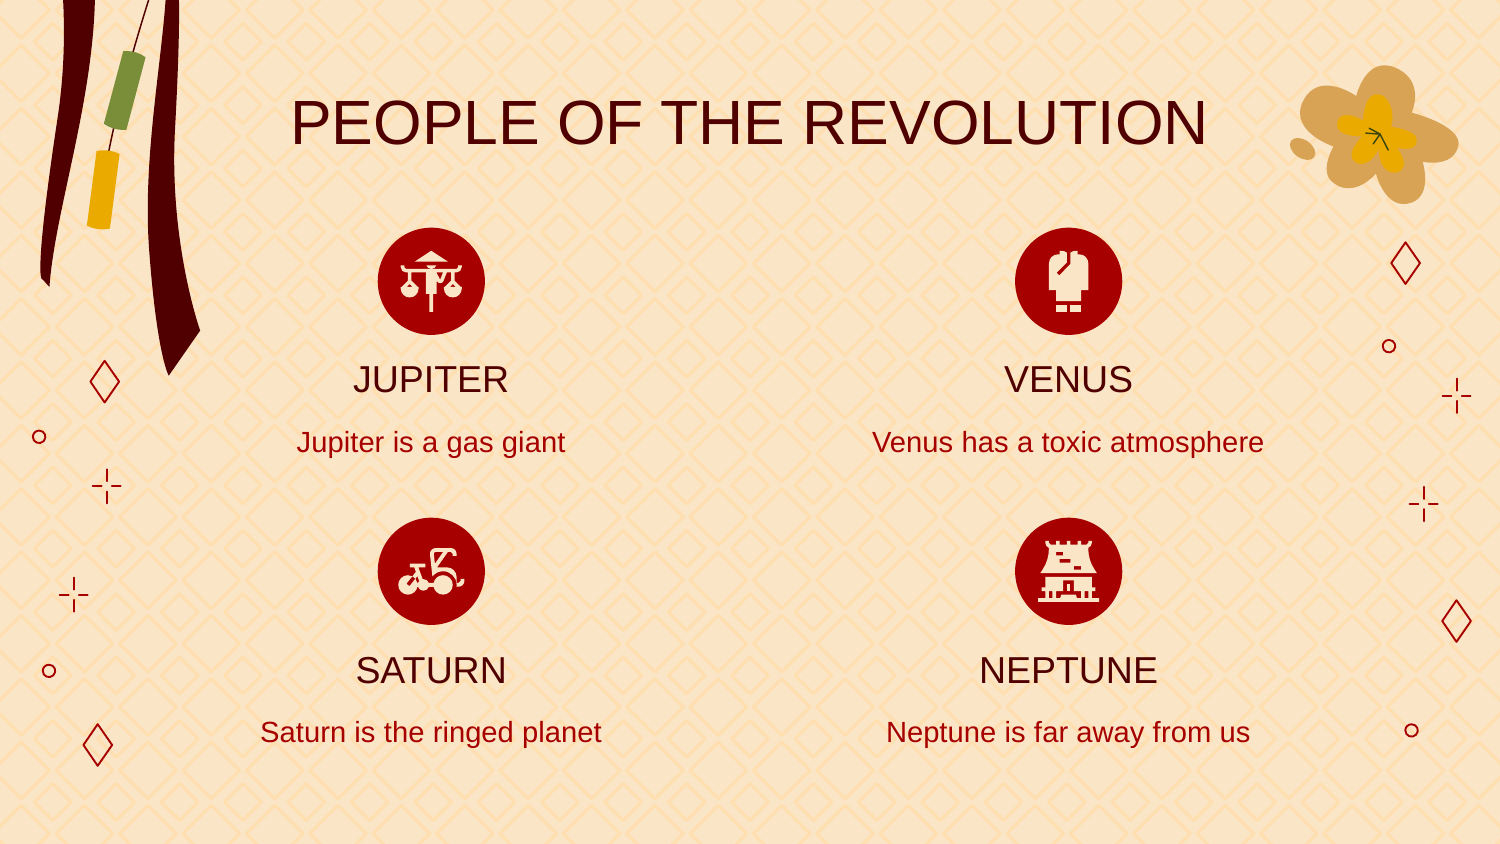

# PEOPLE OF THE REVOLUTION

JUPITER
VENUS
Jupiter is a gas giant
Venus has a toxic atmosphere

SATURN
NEPTUNE
Saturn is the ringed planet
Neptune is far away from us